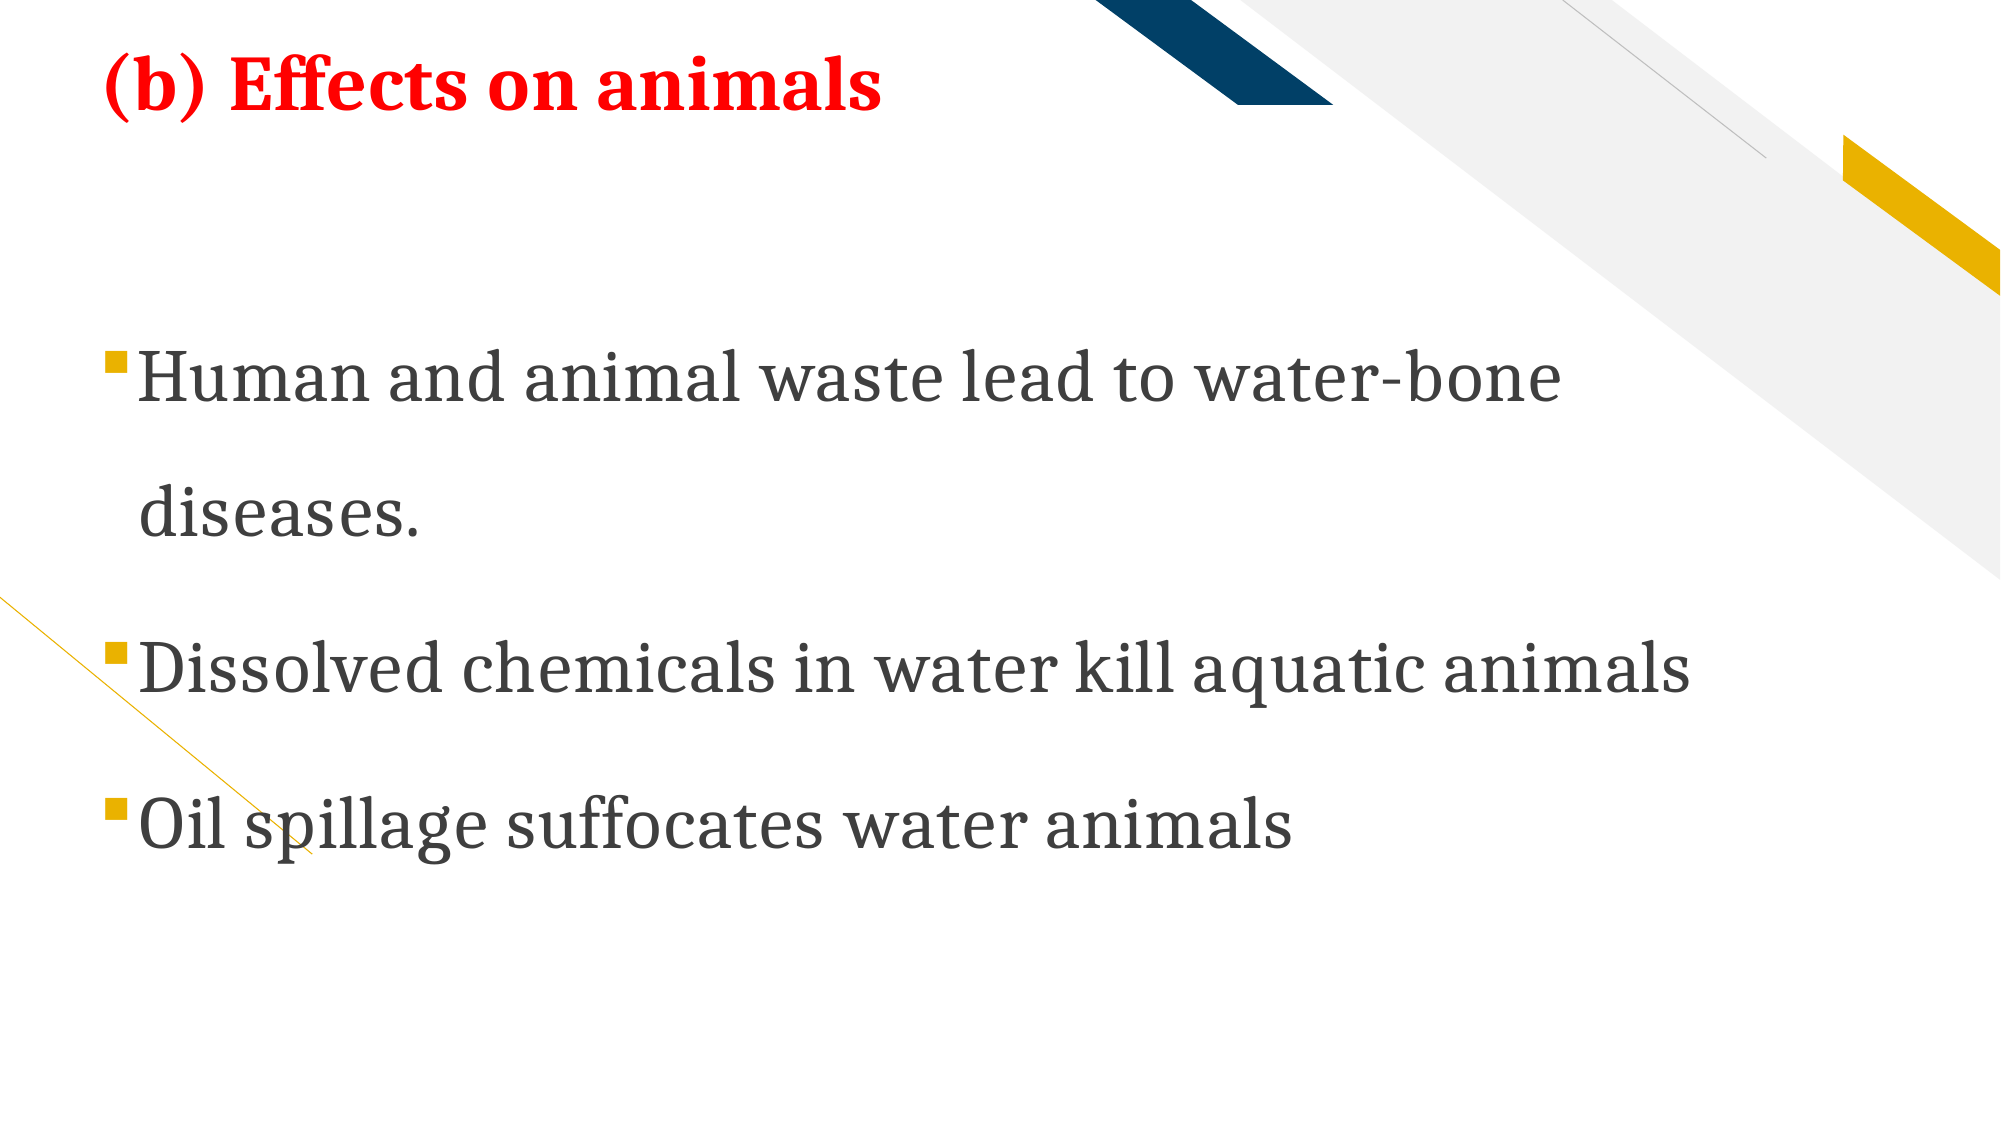

# (b) Effects on animals
Human and animal waste lead to water-bone diseases.
Dissolved chemicals in water kill aquatic animals
Oil spillage suffocates water animals